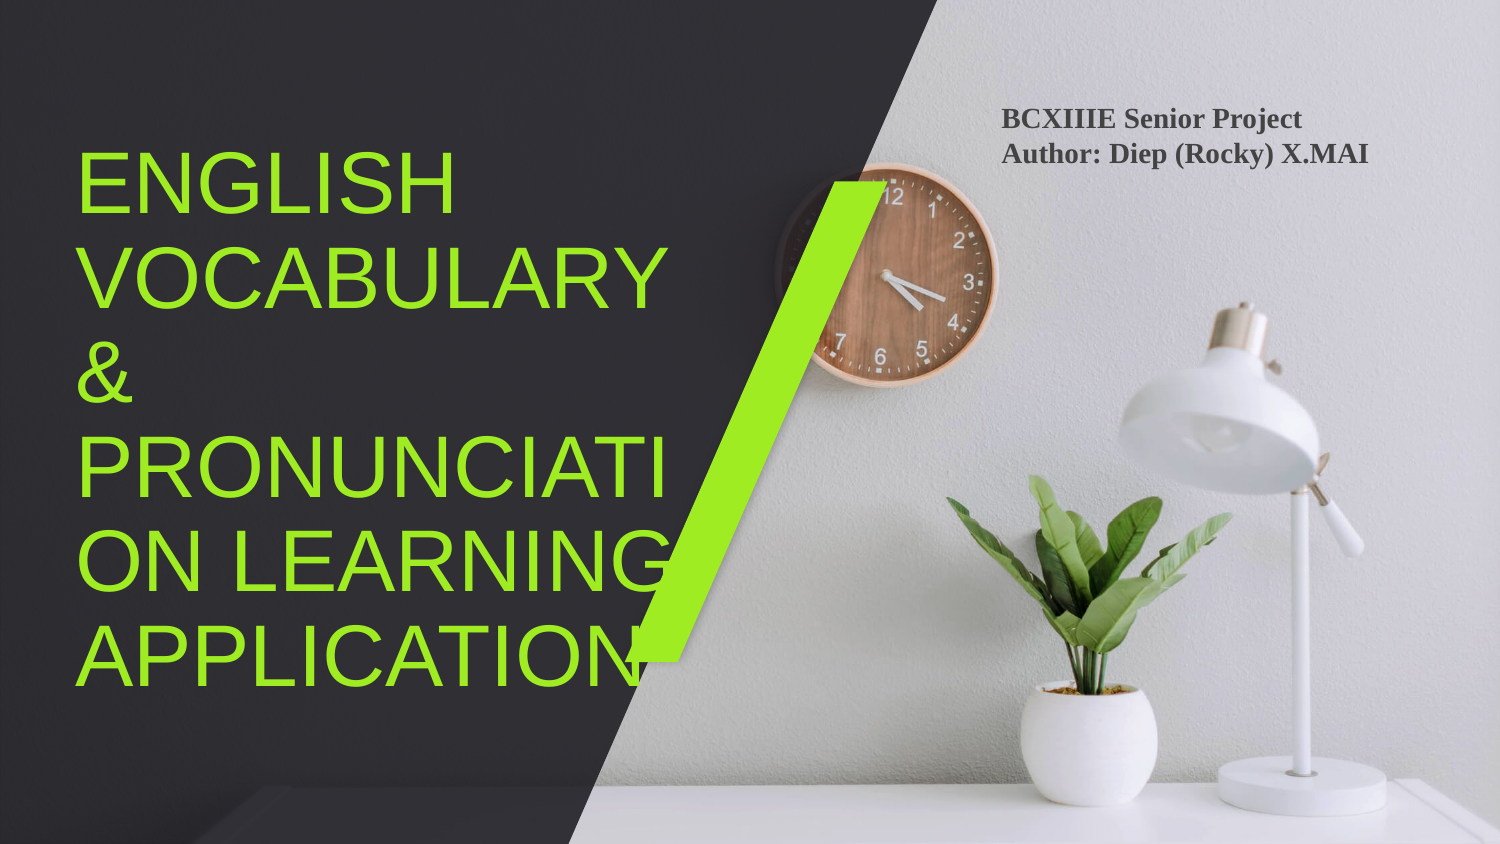

BCXIIIE Senior Project
Author: Diep (Rocky) X.MAI
# ENGLISH VOCABULARY & PRONUNCIATION LEARNING APPLICATION